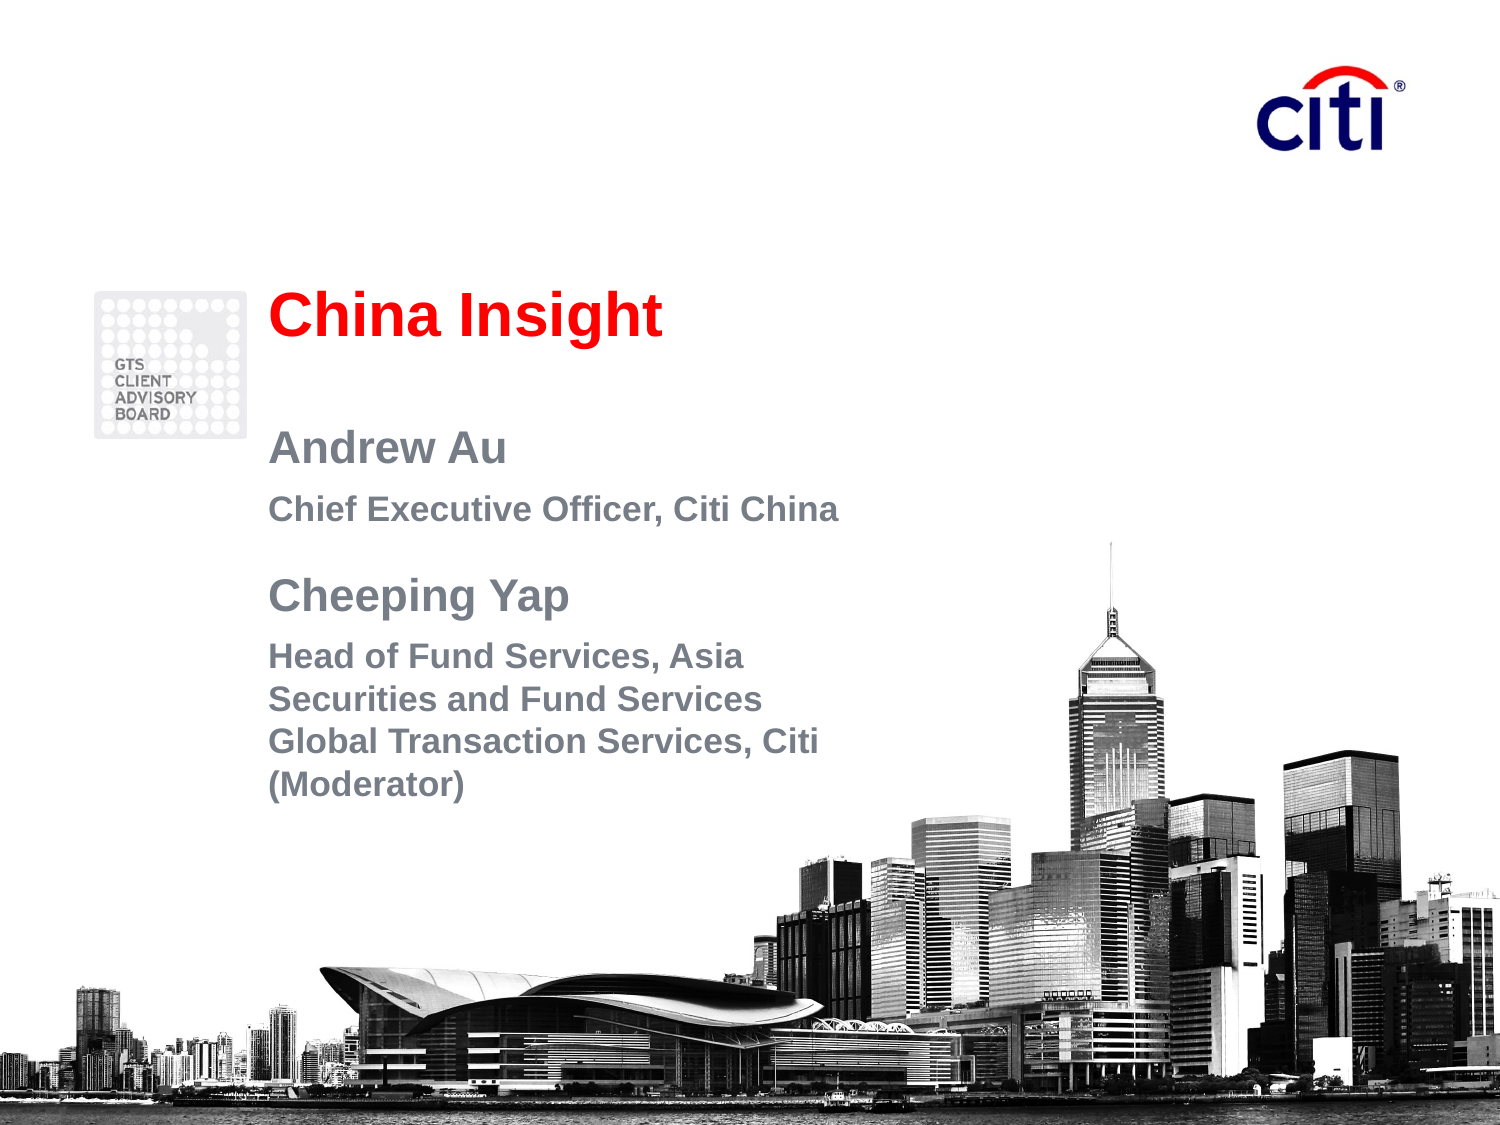

China Insight

Andrew Au
Chief Executive Officer, Citi China

Cheeping Yap
Head of Fund Services, Asia
Securities and Fund Services
Global Transaction Services, Citi
(Moderator)